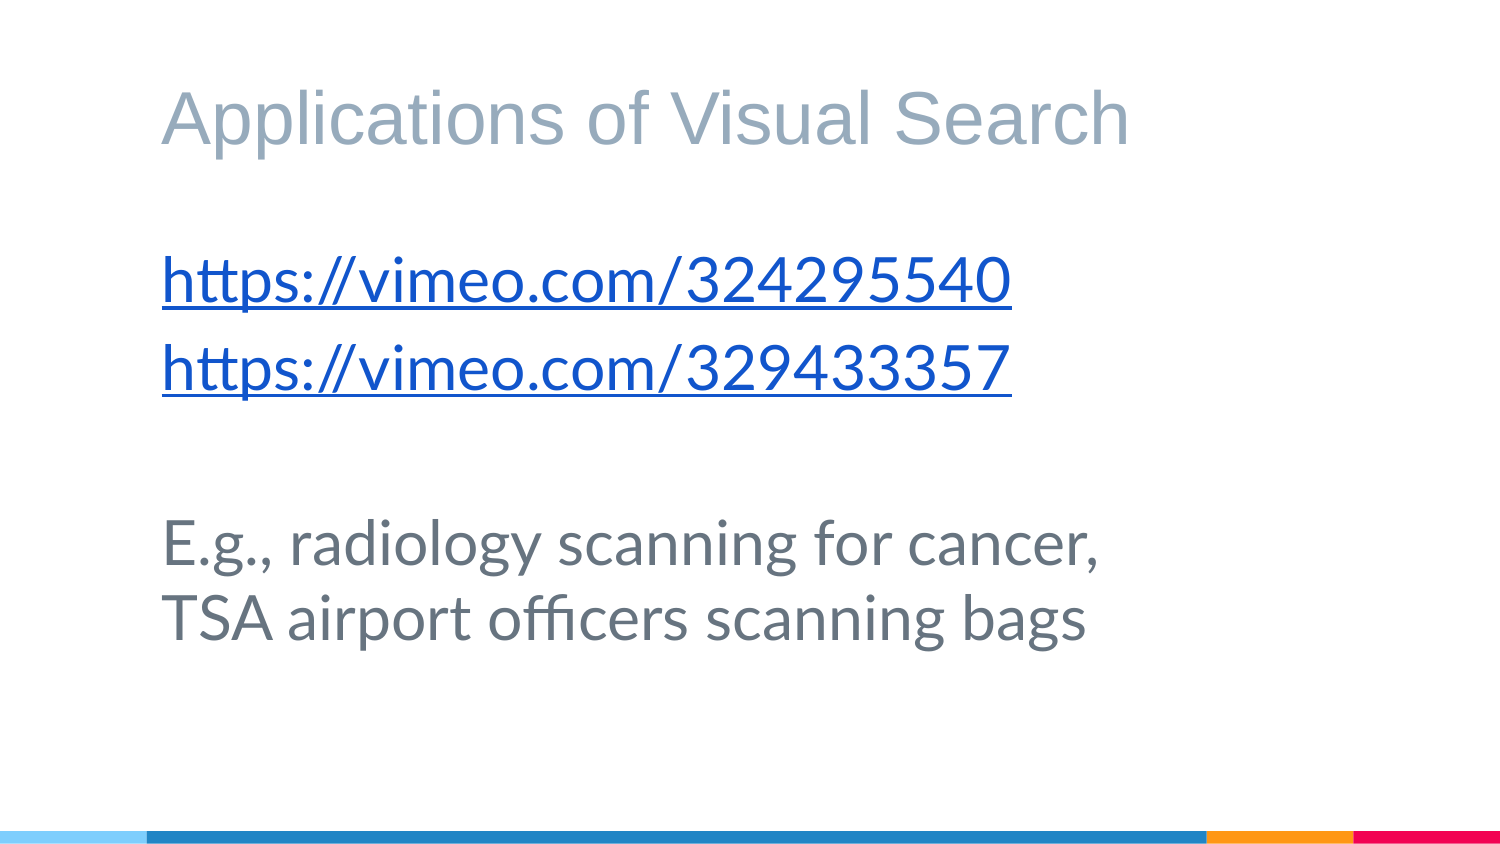

# Applications of Visual Search
https://vimeo.com/324295540
https://vimeo.com/329433357

E.g., radiology scanning for cancer, TSA airport officers scanning bags